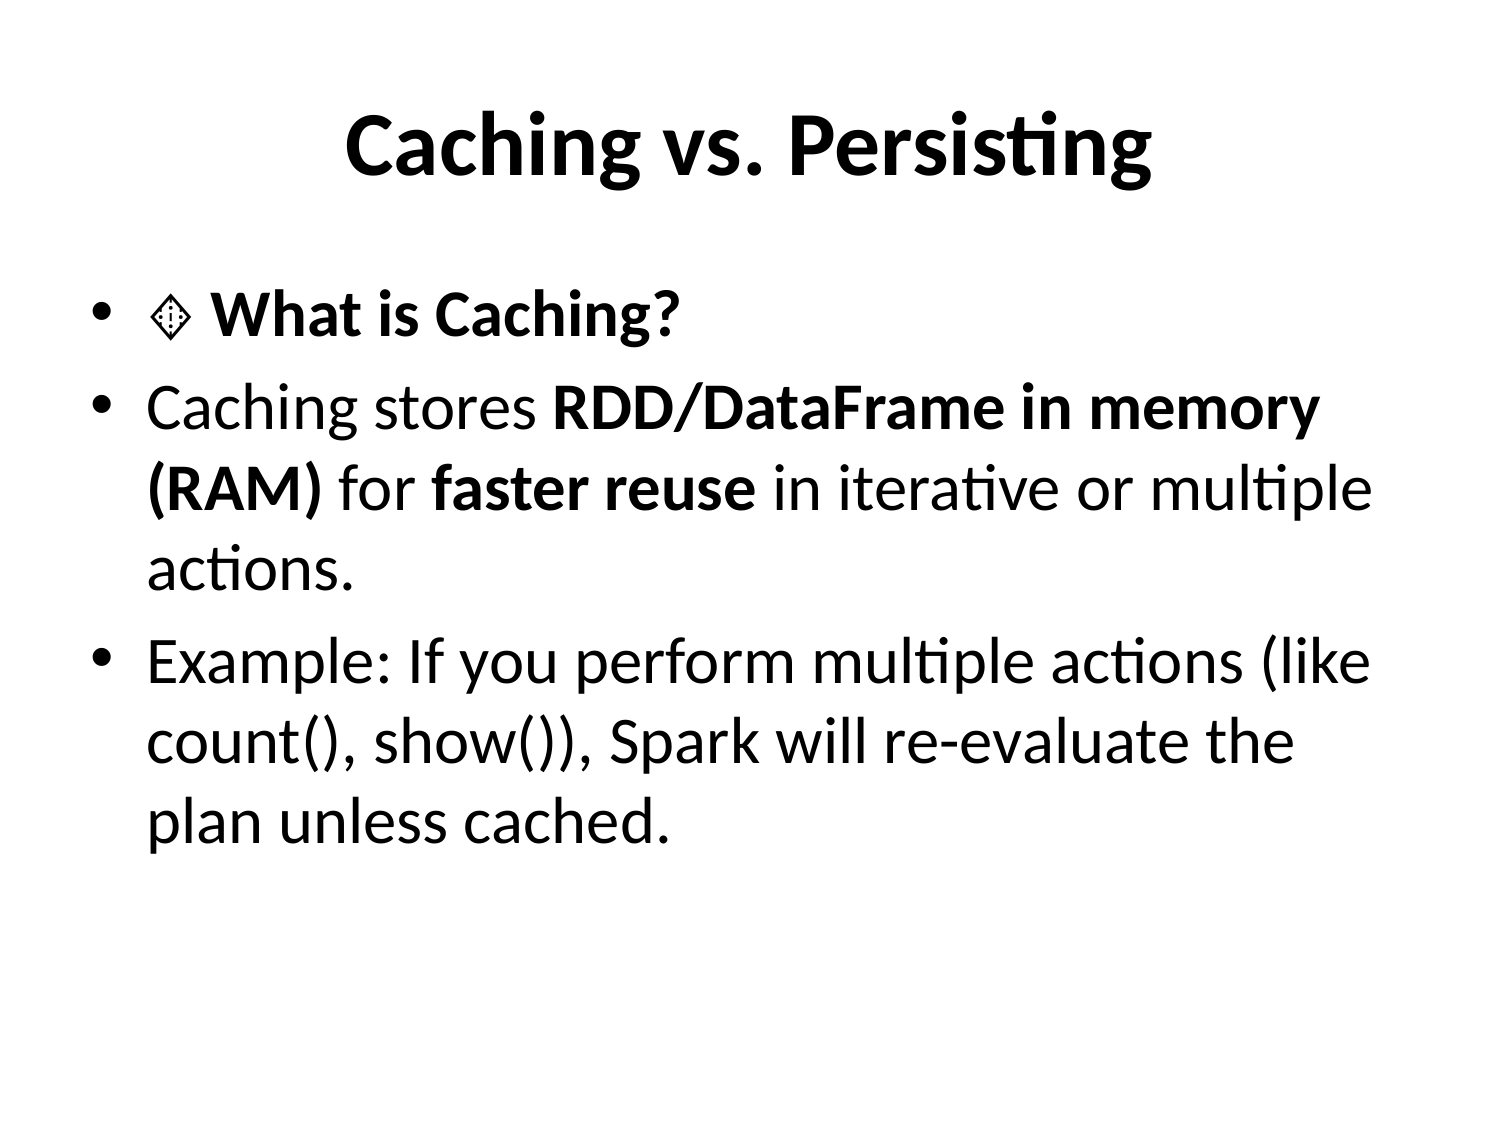

# Caching vs. Persisting
🔸 What is Caching?
Caching stores RDD/DataFrame in memory (RAM) for faster reuse in iterative or multiple actions.
Example: If you perform multiple actions (like count(), show()), Spark will re-evaluate the plan unless cached.